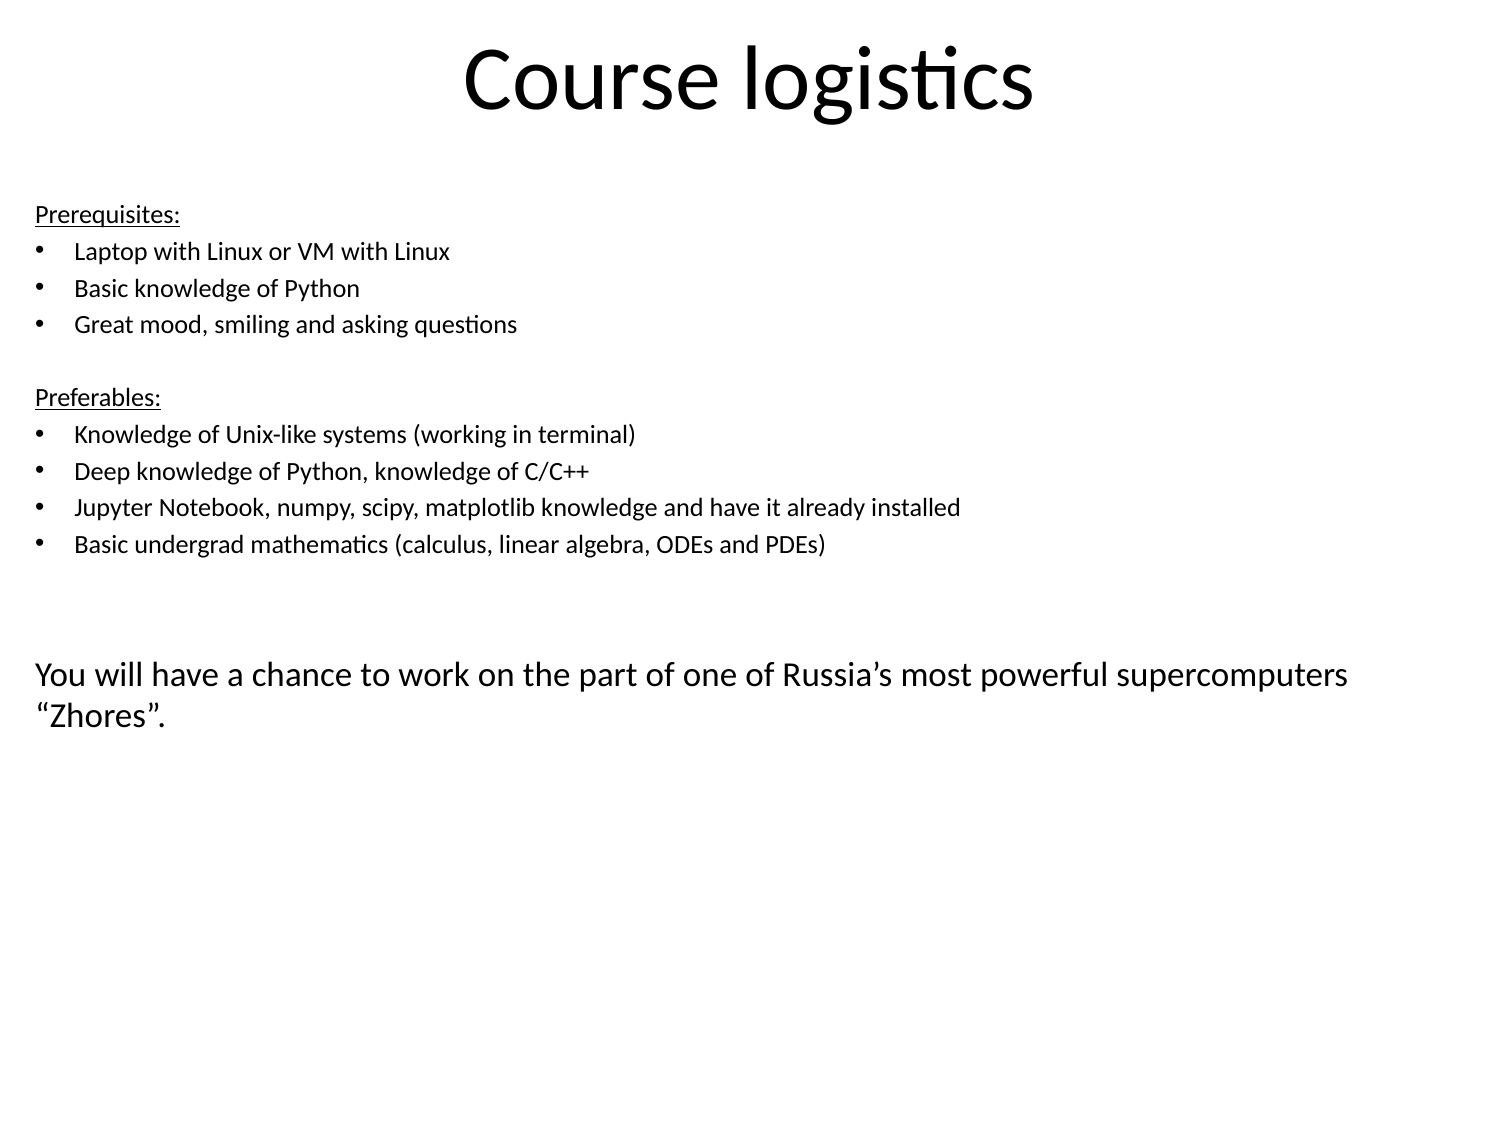

# Course logistics
Prerequisites:
Laptop with Linux or VM with Linux
Basic knowledge of Python
Great mood, smiling and asking questions

Preferables:
Knowledge of Unix-like systems (working in terminal)
Deep knowledge of Python, knowledge of C/C++
Jupyter Notebook, numpy, scipy, matplotlib knowledge and have it already installed
Basic undergrad mathematics (calculus, linear algebra, ODEs and PDEs)

You will have a chance to work on the part of one of Russia’s most powerful supercomputers “Zhores”.